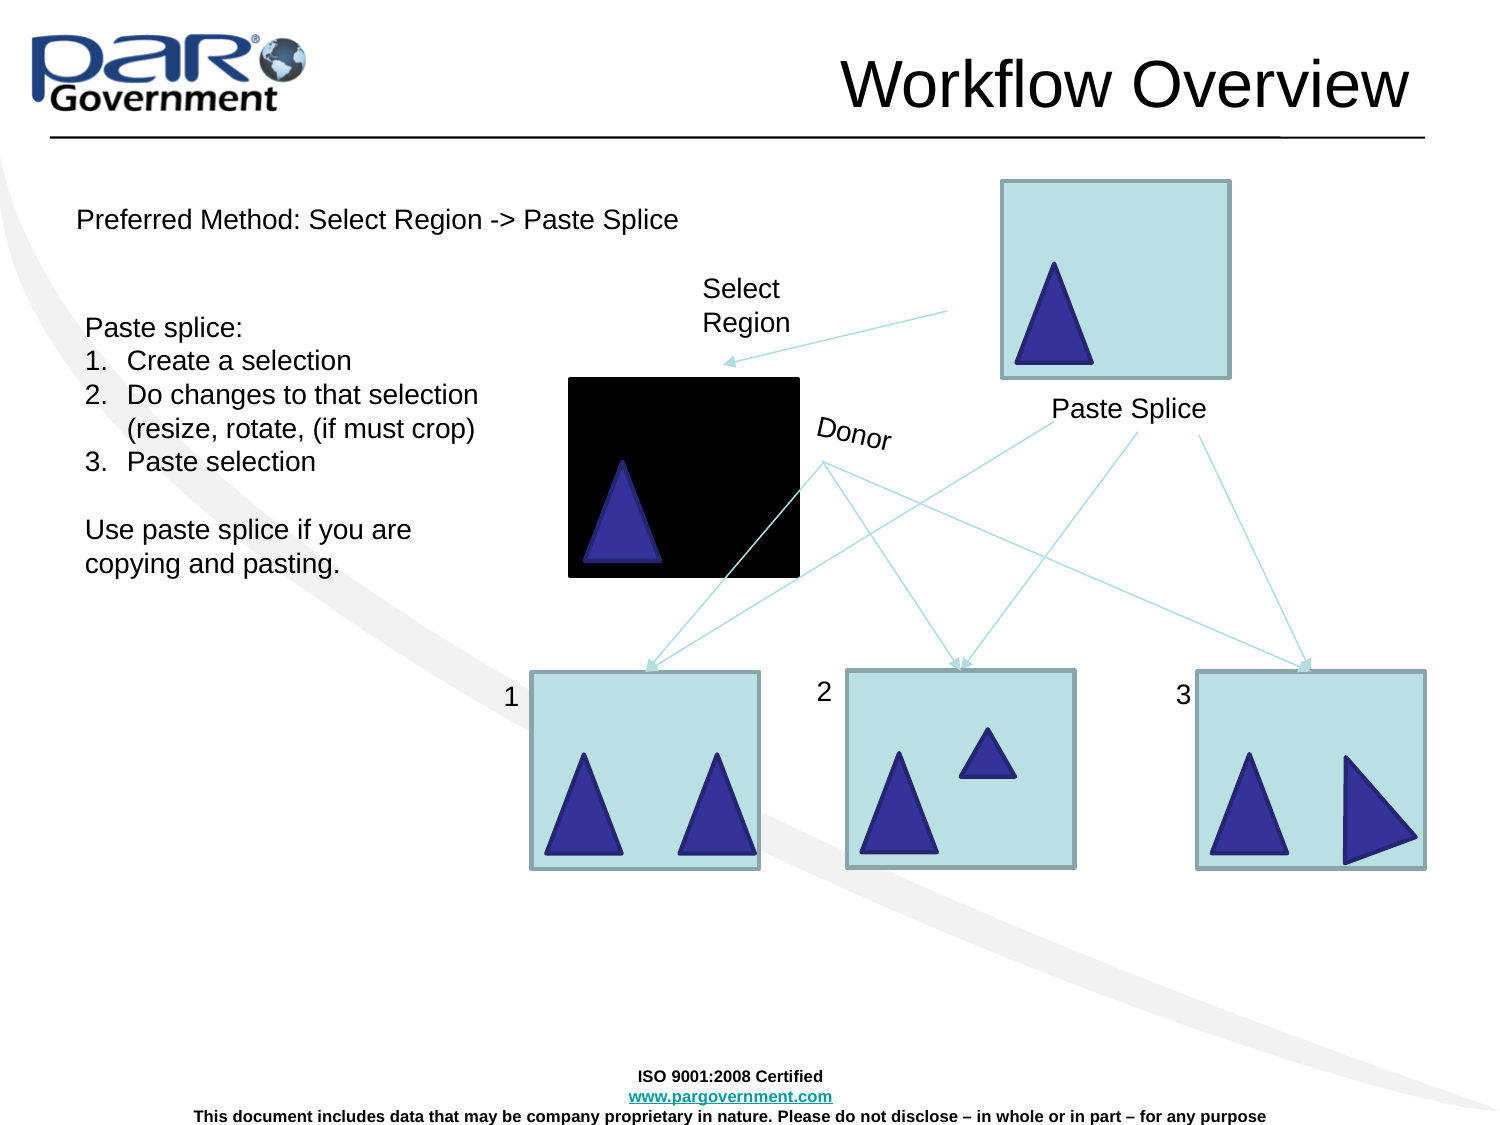

# Workflow Overview

Preferred Method: Select Region -> Paste Splice
Select Region

Paste splice:
Create a selection
Do changes to that selection (resize, rotate, (if must crop)
Paste selection

Use paste splice if you are copying and pasting.

Paste Splice
Donor

2
3

1